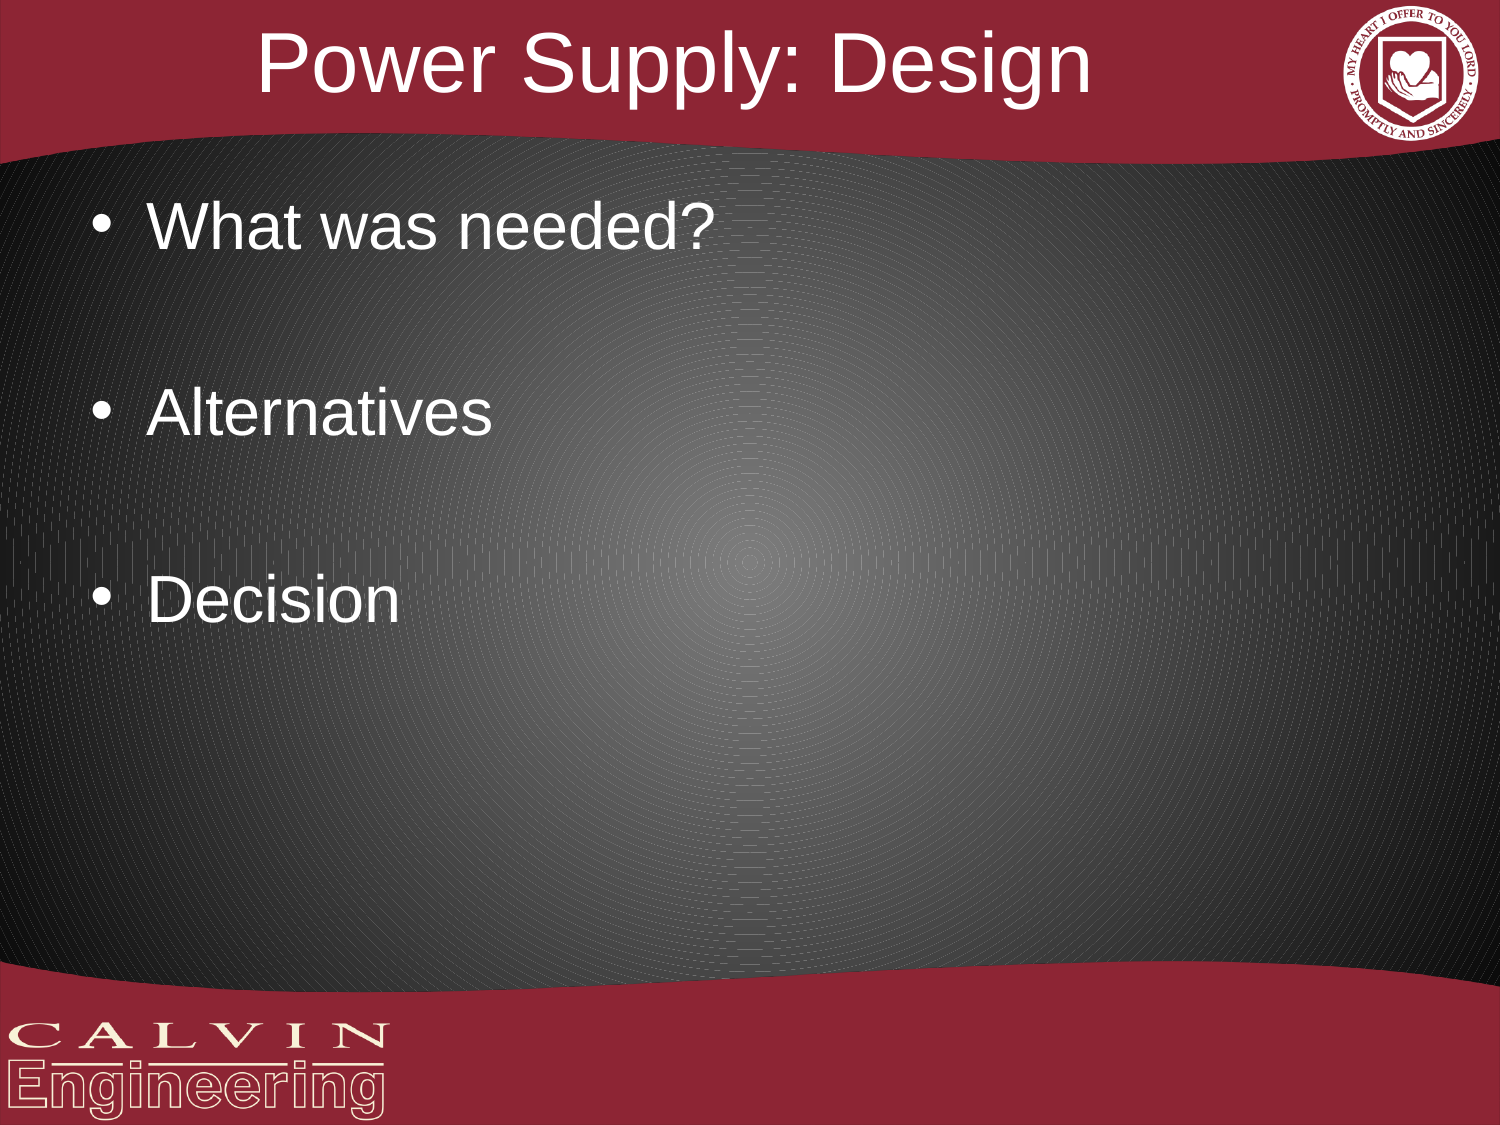

# Power Supply: Design
What was needed?

Alternatives

Decision